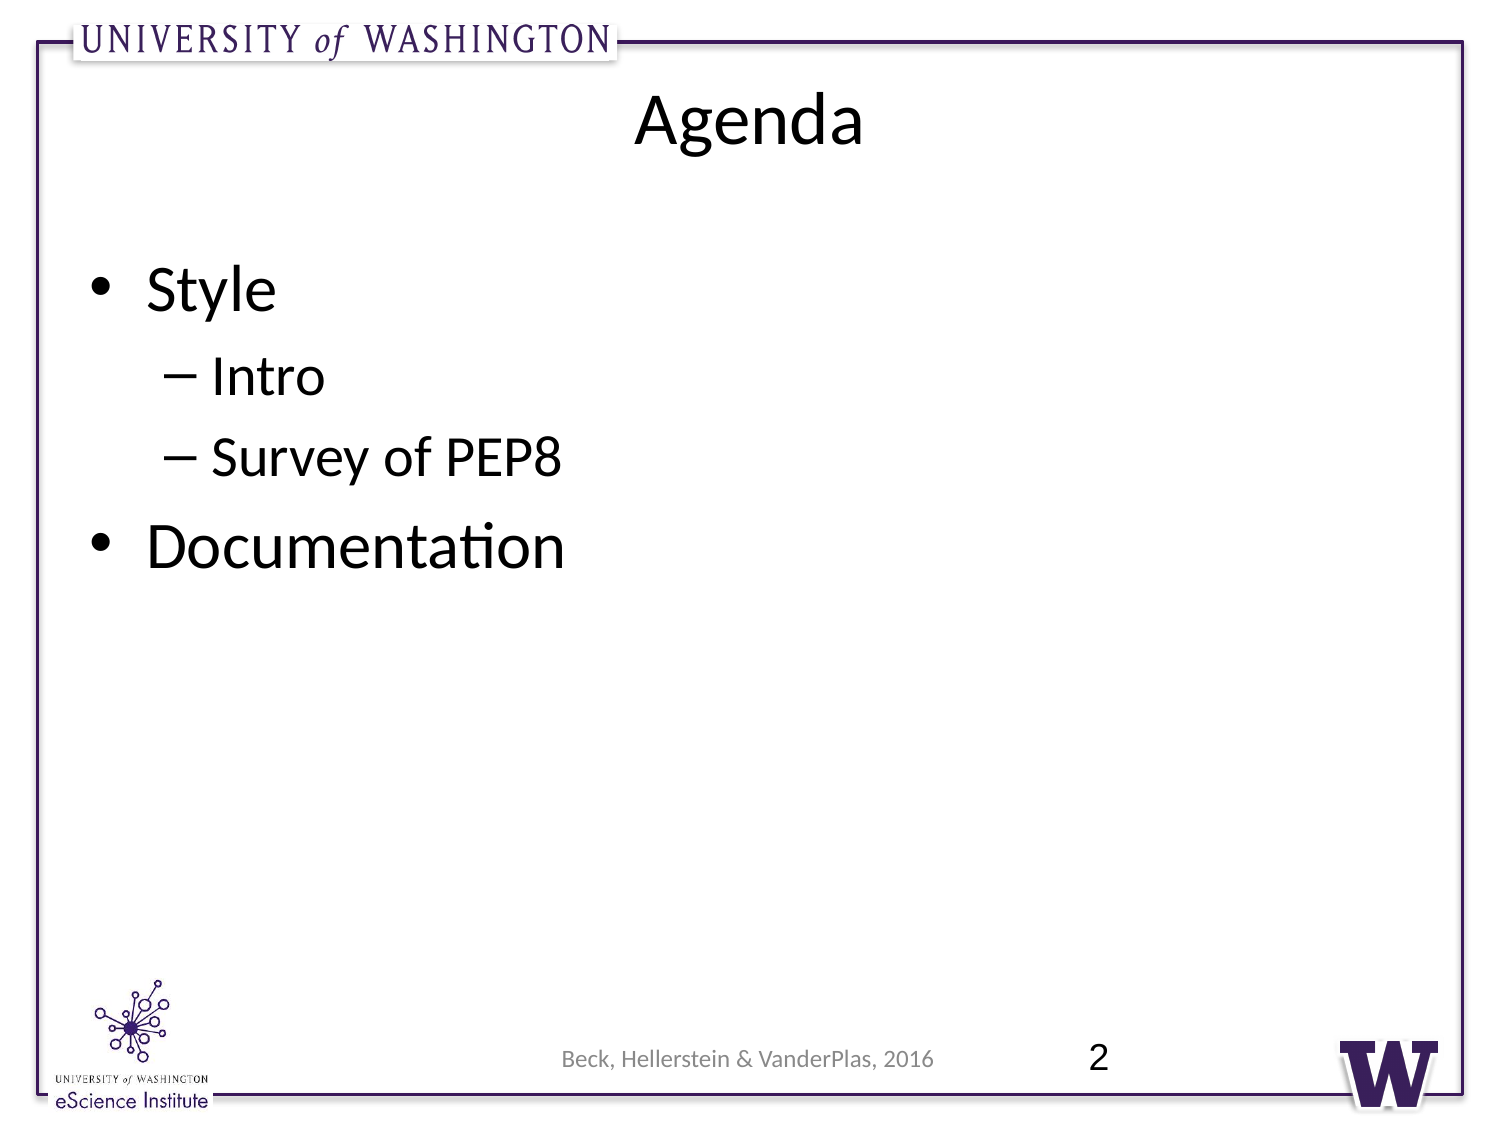

# Agenda
Style
Intro
Survey of PEP8
Documentation

2
Beck, Hellerstein & VanderPlas, 2016